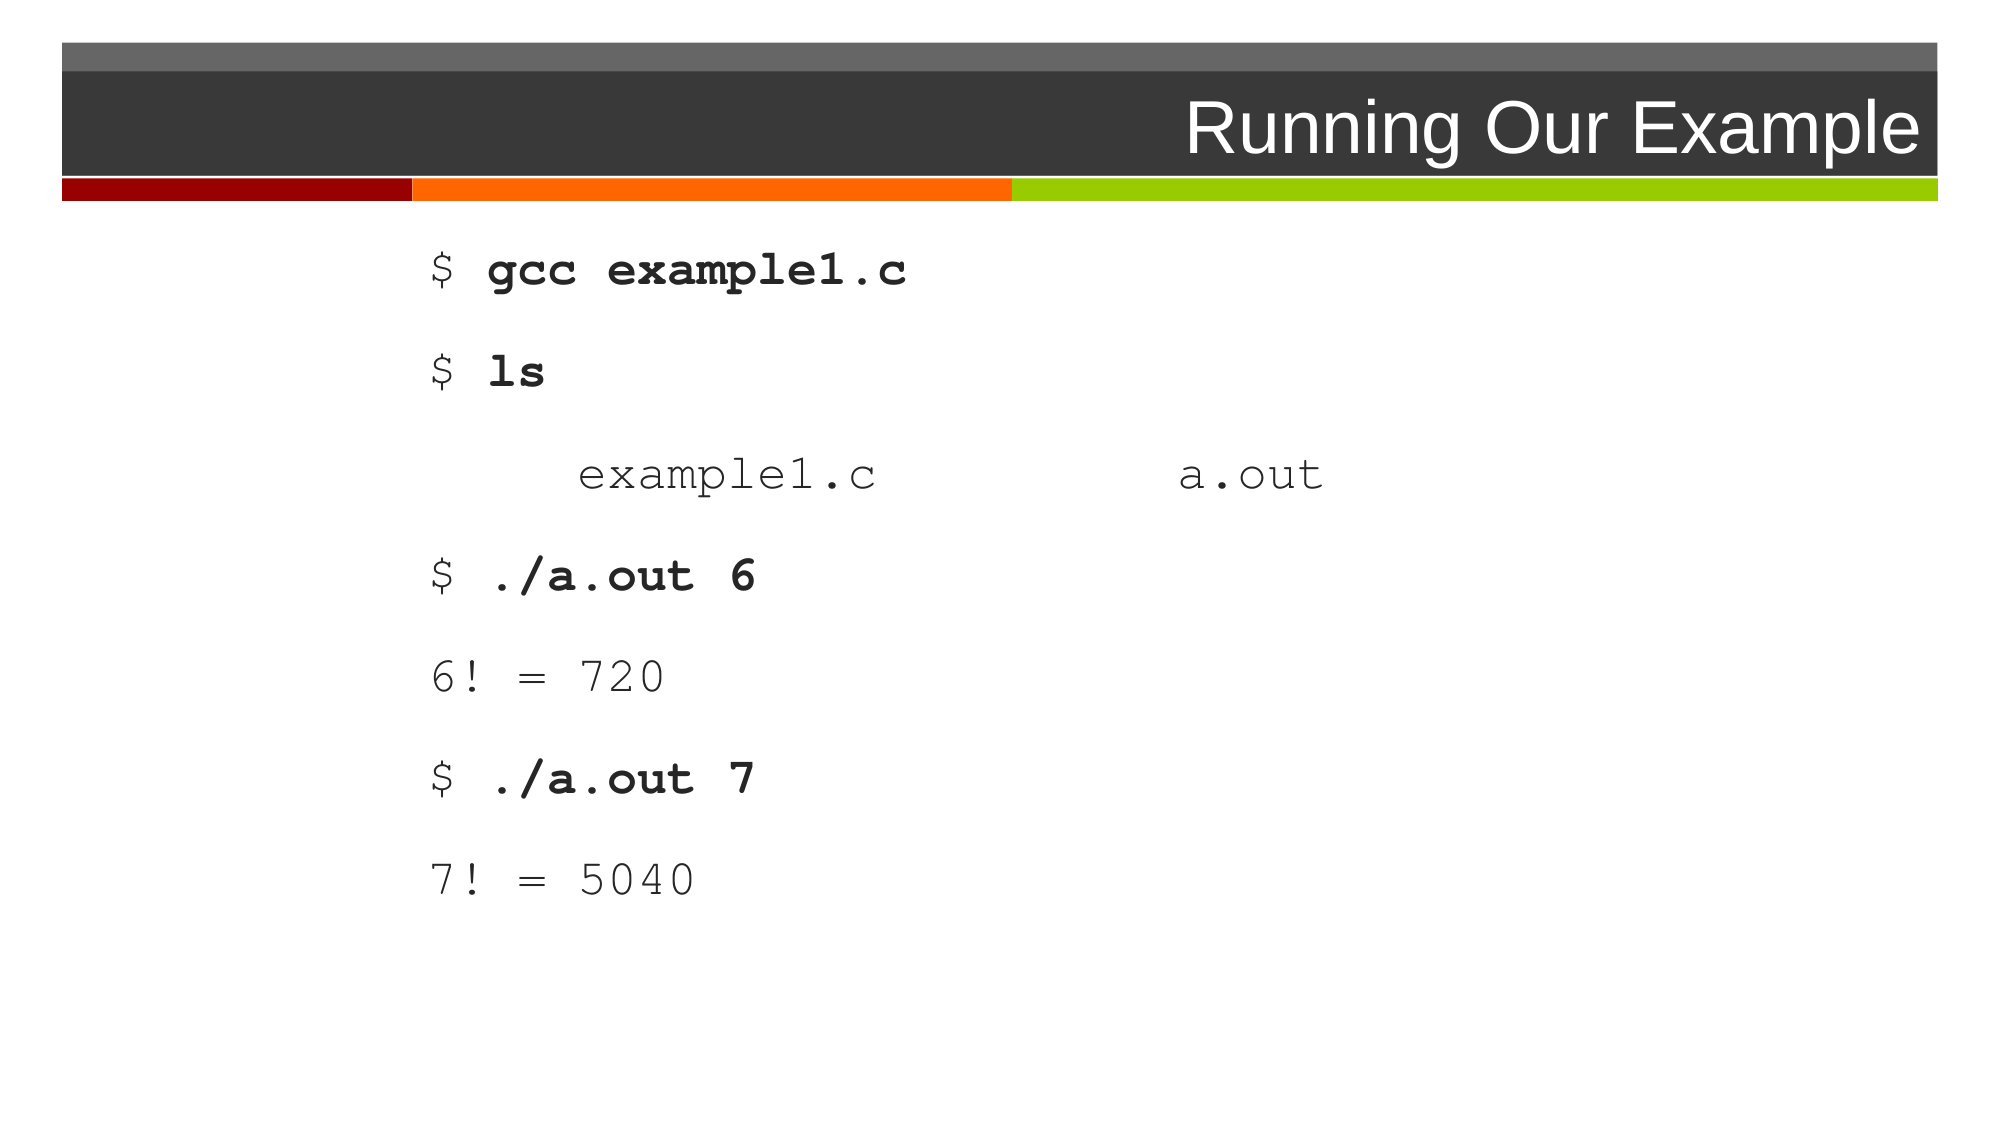

# Running Our Example
$ gcc example1.c
$ ls
	example1.c		a.out
$ ./a.out 6
6! = 720
$ ./a.out 7
7! = 5040